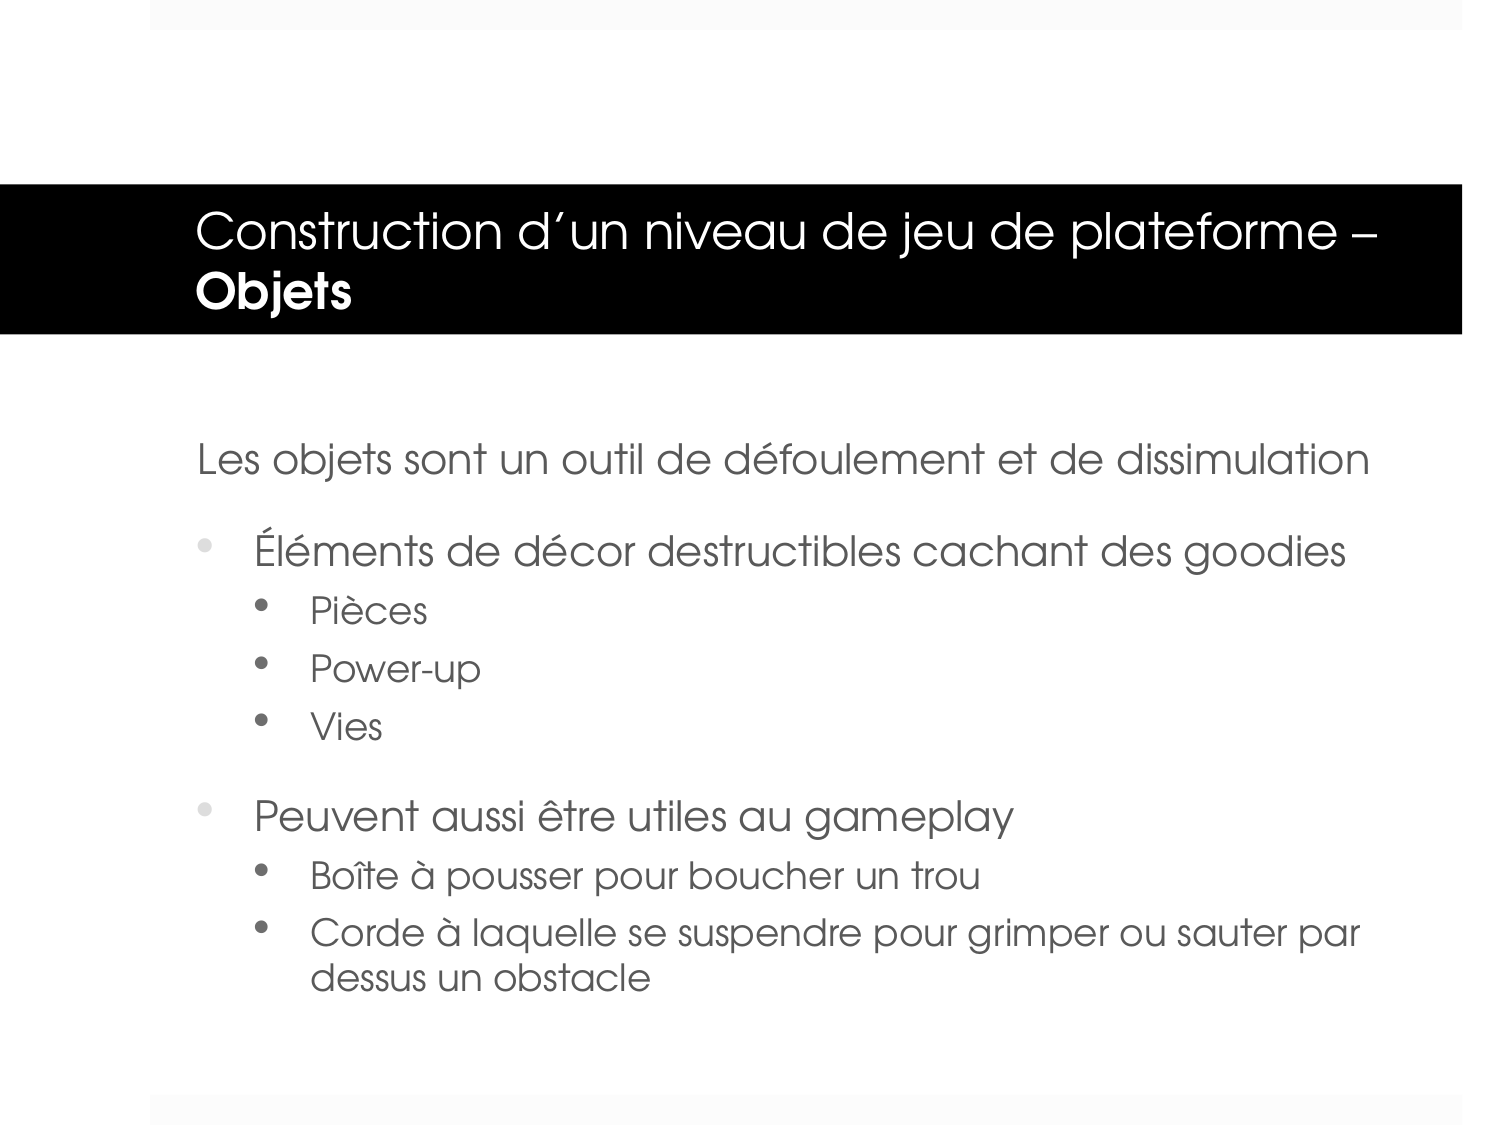

# Construction d’un niveau de jeu de plateforme –Objets
Les objets sont un outil de défoulement et de dissimulation
Éléments de décor destructibles cachant des goodies
Pièces
Power-up
Vies
Peuvent aussi être utiles au gameplay
Boîte à pousser pour boucher un trou
Corde à laquelle se suspendre pour grimper ou sauter par dessus un obstacle